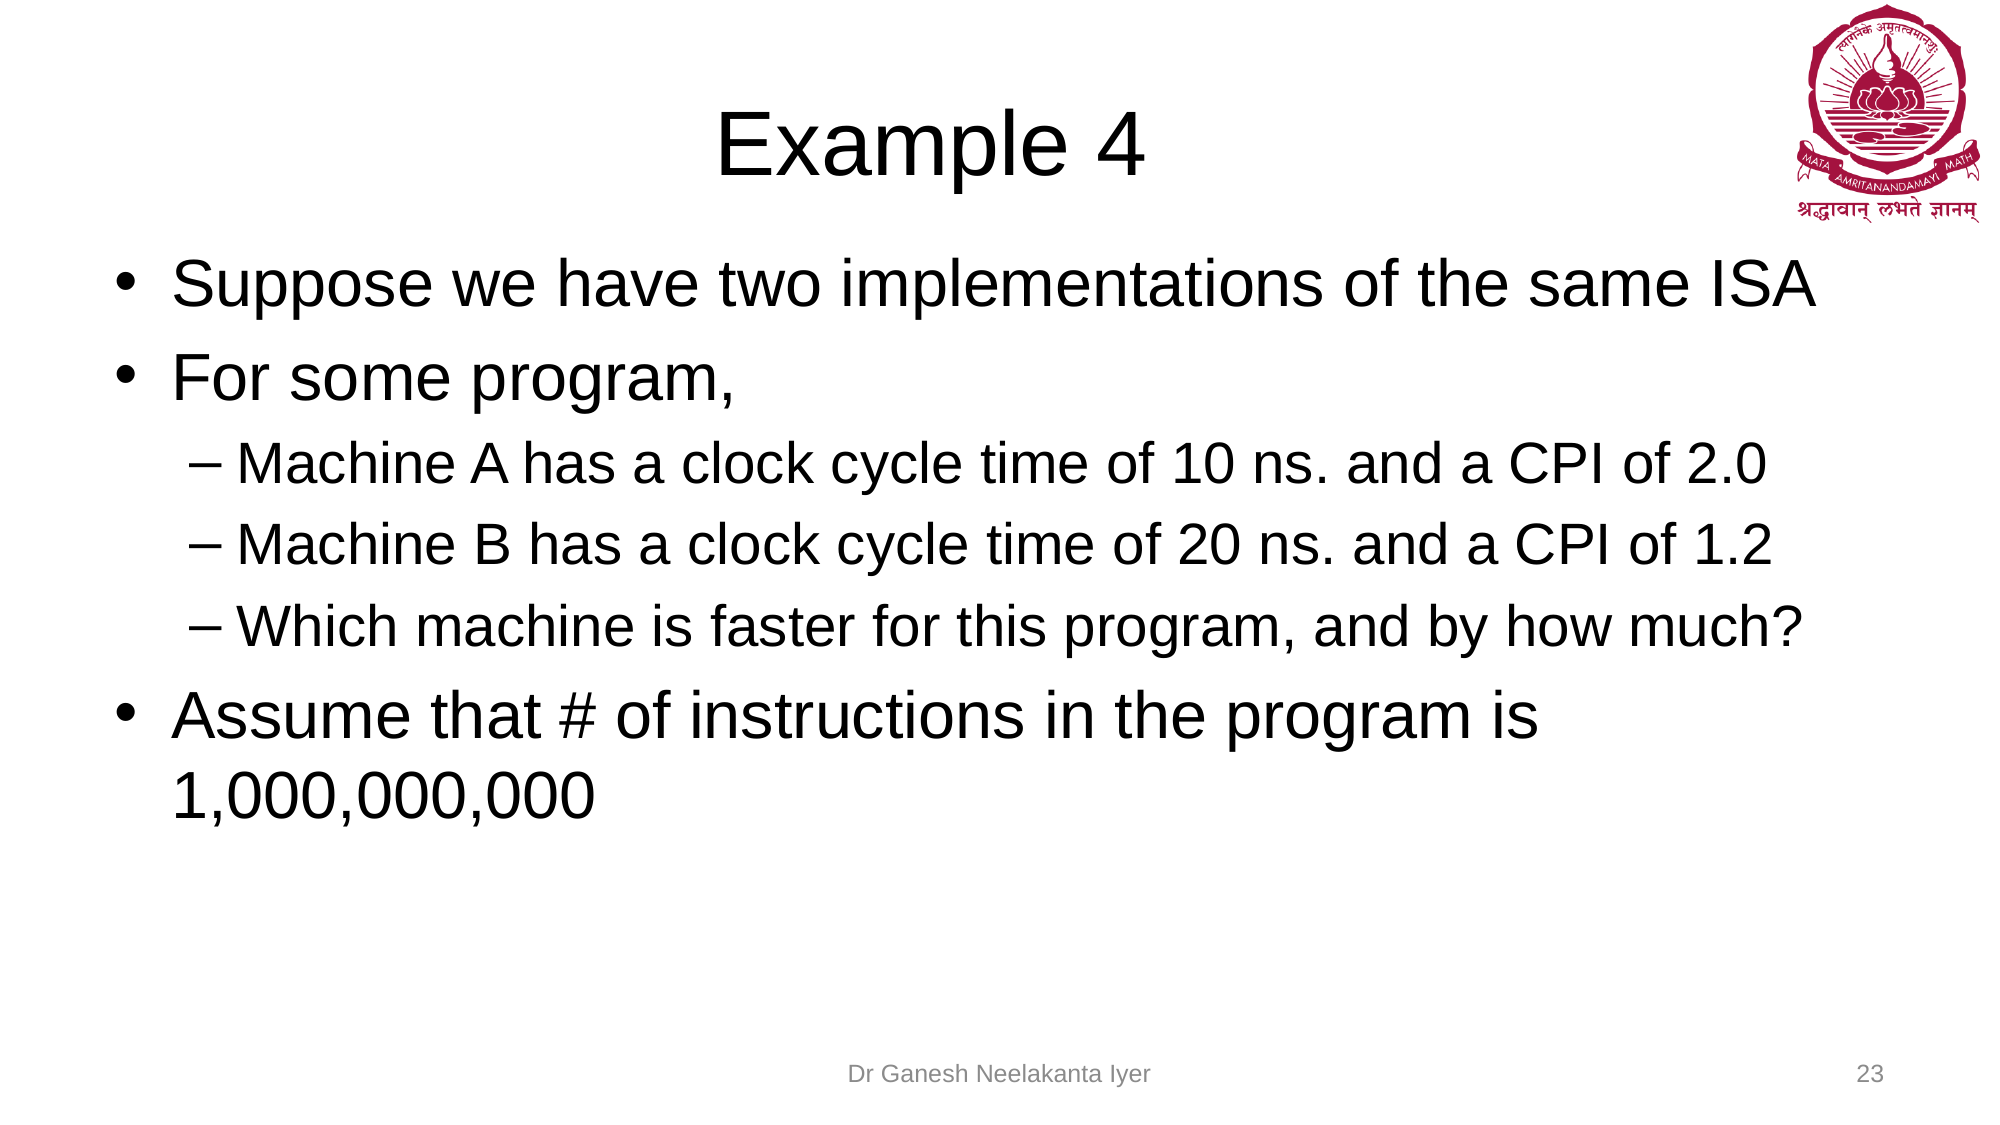

# Example 4
Suppose we have two implementations of the same ISA
For some program,
Machine A has a clock cycle time of 10 ns. and a CPI of 2.0
Machine B has a clock cycle time of 20 ns. and a CPI of 1.2
Which machine is faster for this program, and by how much?
Assume that # of instructions in the program is 1,000,000,000

Dr Ganesh Neelakanta Iyer
23